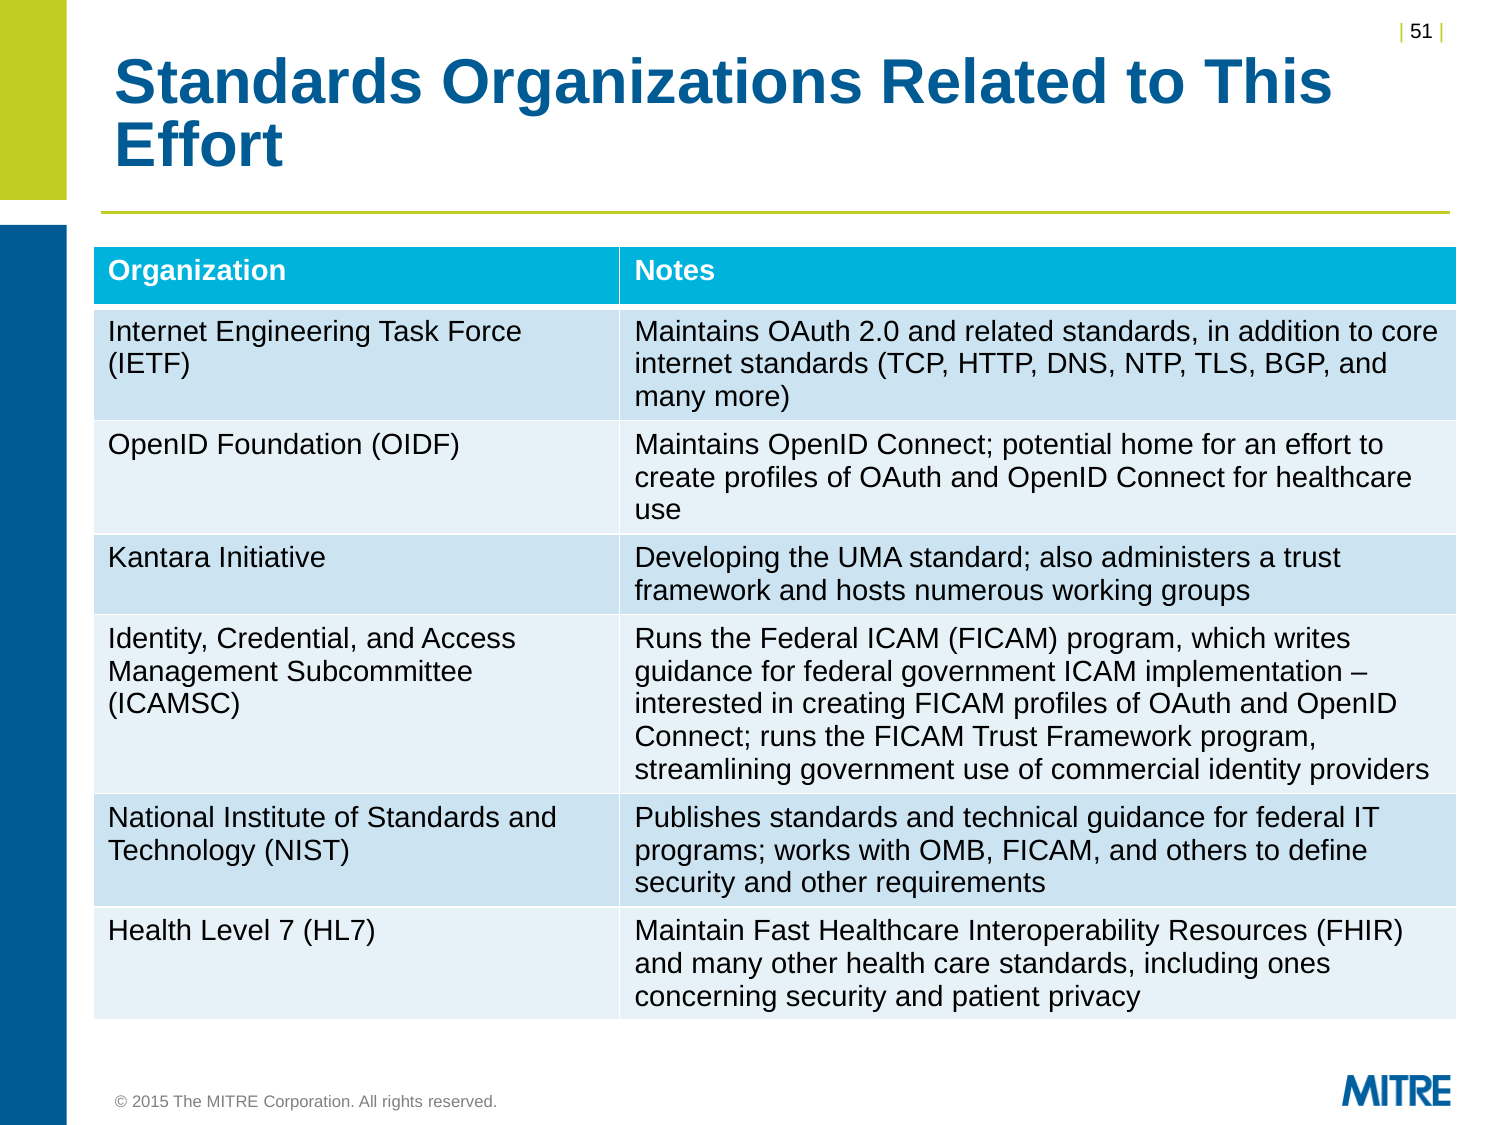

# Standards Organizations Related to This Effort
| Organization | Notes |
| --- | --- |
| Internet Engineering Task Force (IETF) | Maintains OAuth 2.0 and related standards, in addition to core internet standards (TCP, HTTP, DNS, NTP, TLS, BGP, and many more) |
| OpenID Foundation (OIDF) | Maintains OpenID Connect; potential home for an effort to create profiles of OAuth and OpenID Connect for healthcare use |
| Kantara Initiative | Developing the UMA standard; also administers a trust framework and hosts numerous working groups |
| Identity, Credential, and Access Management Subcommittee (ICAMSC) | Runs the Federal ICAM (FICAM) program, which writes guidance for federal government ICAM implementation – interested in creating FICAM profiles of OAuth and OpenID Connect; runs the FICAM Trust Framework program, streamlining government use of commercial identity providers |
| National Institute of Standards and Technology (NIST) | Publishes standards and technical guidance for federal IT programs; works with OMB, FICAM, and others to define security and other requirements |
| Health Level 7 (HL7) | Maintain Fast Healthcare Interoperability Resources (FHIR) and many other health care standards, including ones concerning security and patient privacy |